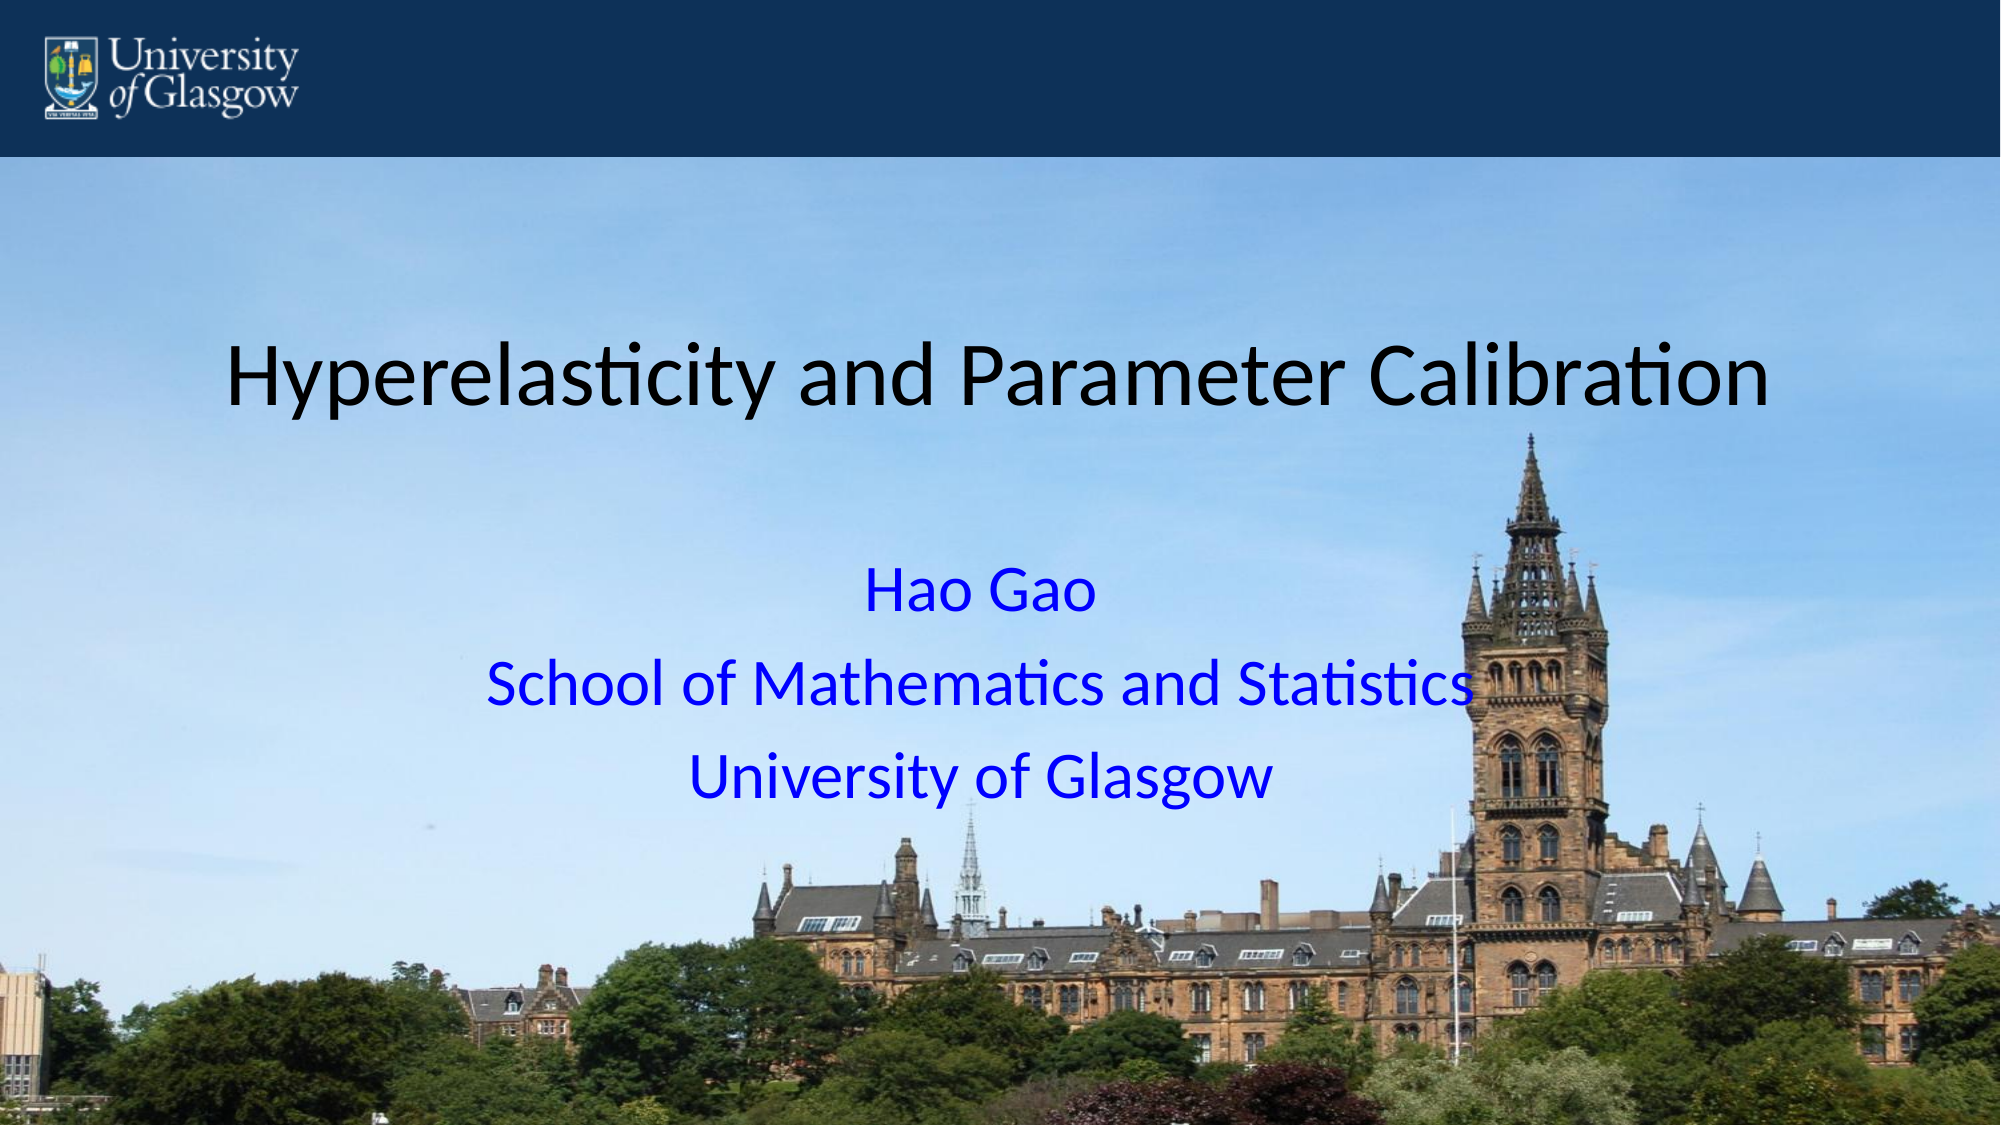

# Hyperelasticity and Parameter Calibration
Hao Gao
School of Mathematics and Statistics
University of Glasgow